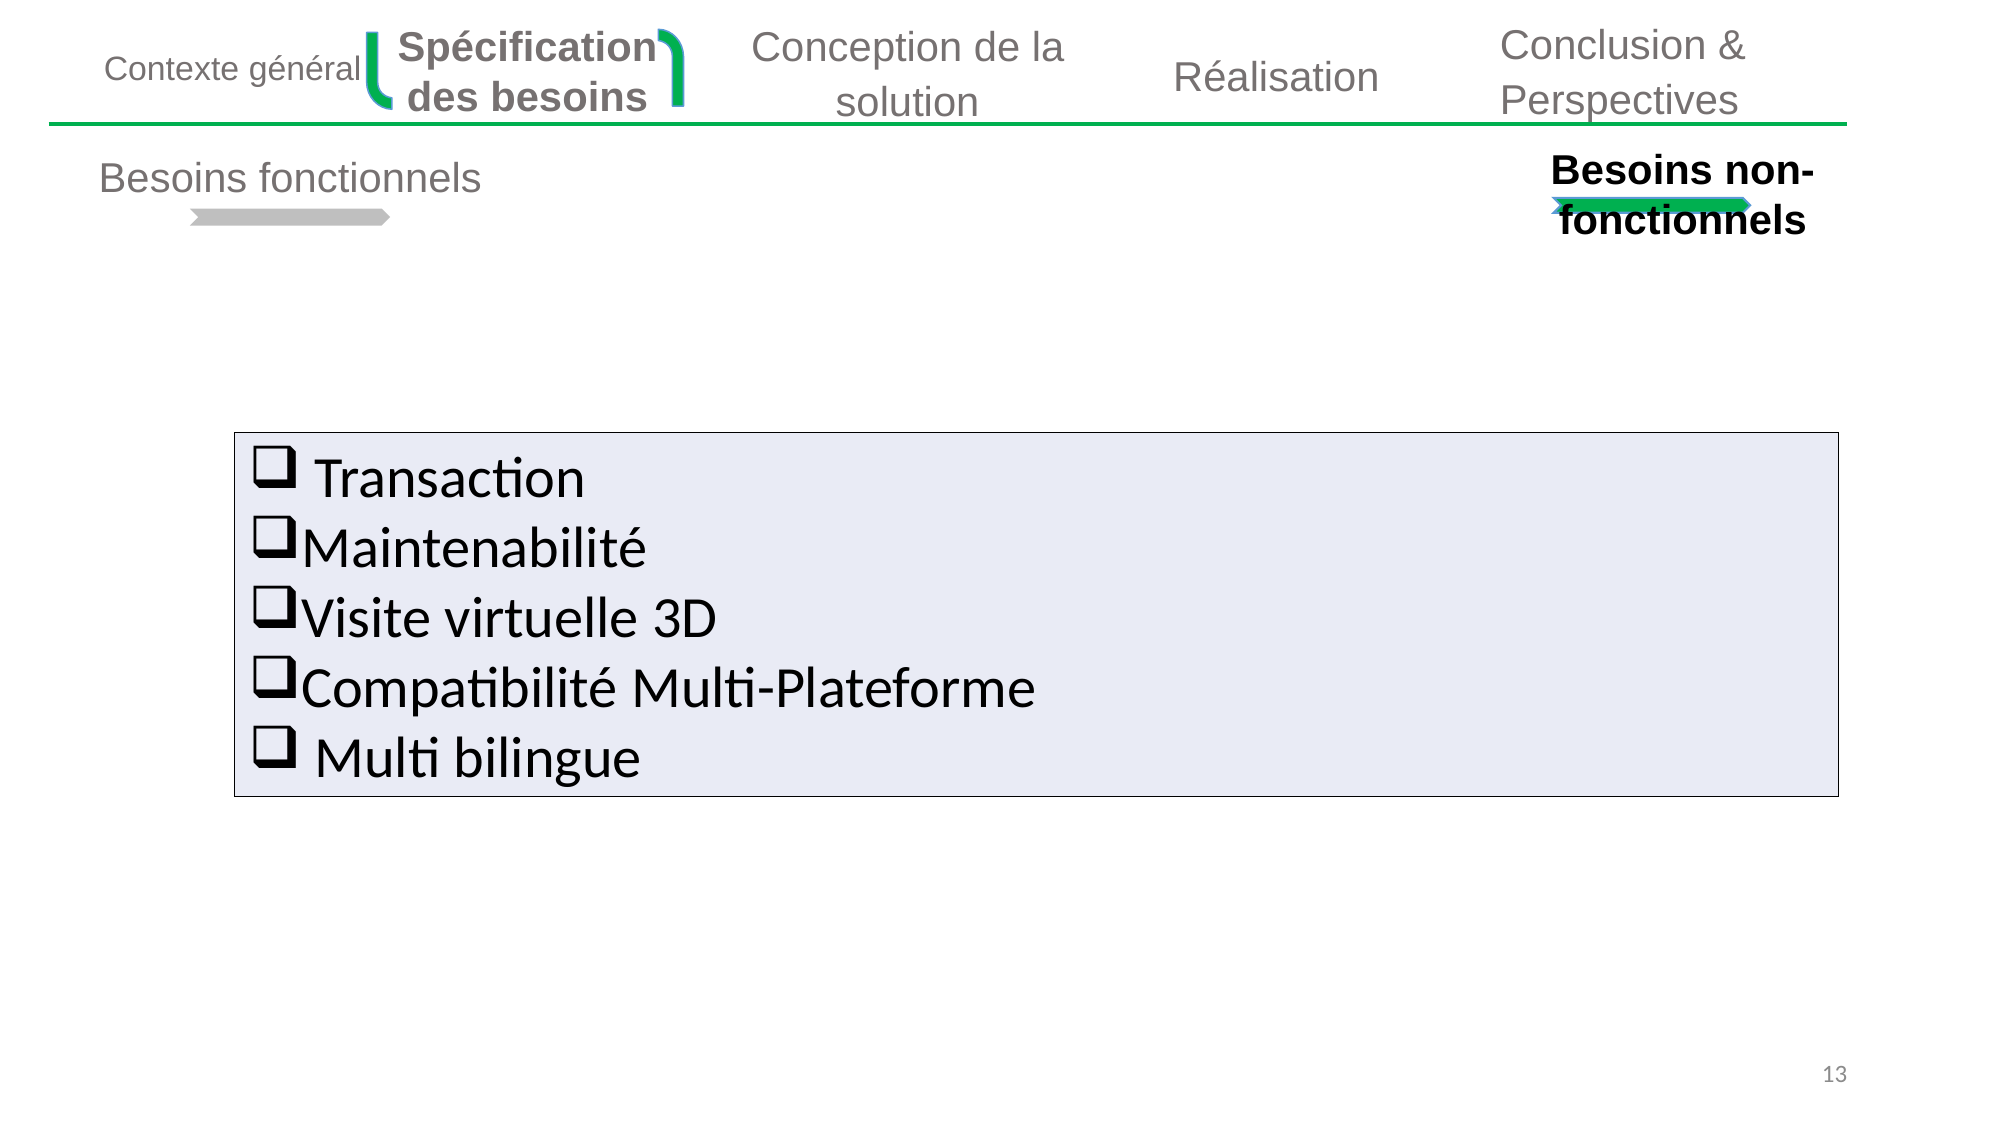

Conclusion & Perspectives

Spécification des besoins
Conception de la solution
Contexte général
Réalisation
Besoins non-fonctionnels
Besoins fonctionnels

 Transaction
Maintenabilité
Visite virtuelle 3D
Compatibilité Multi-Plateforme
 Multi bilingue
13